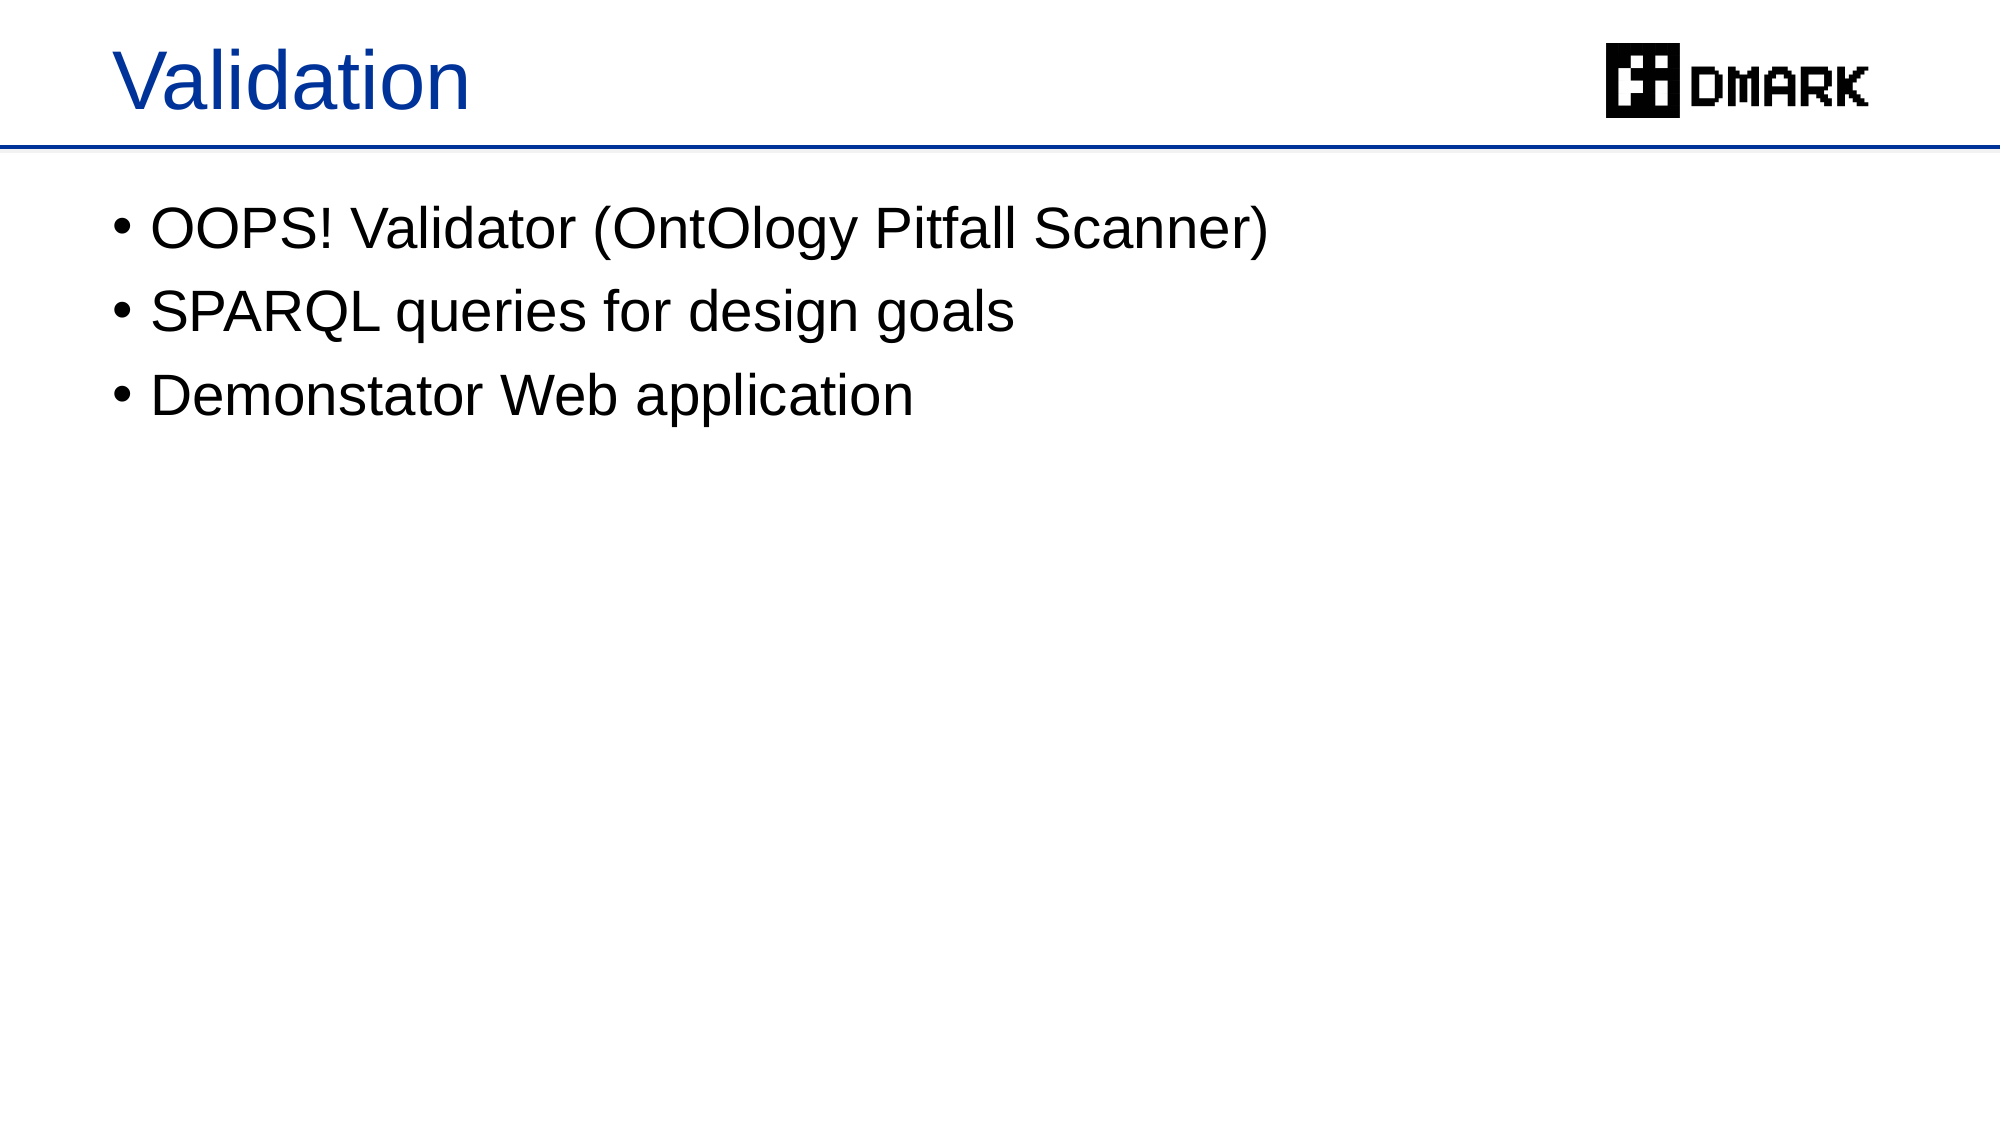

# Validation
OOPS! Validator (OntOlogy Pitfall Scanner)
SPARQL queries for design goals
Demonstator Web application